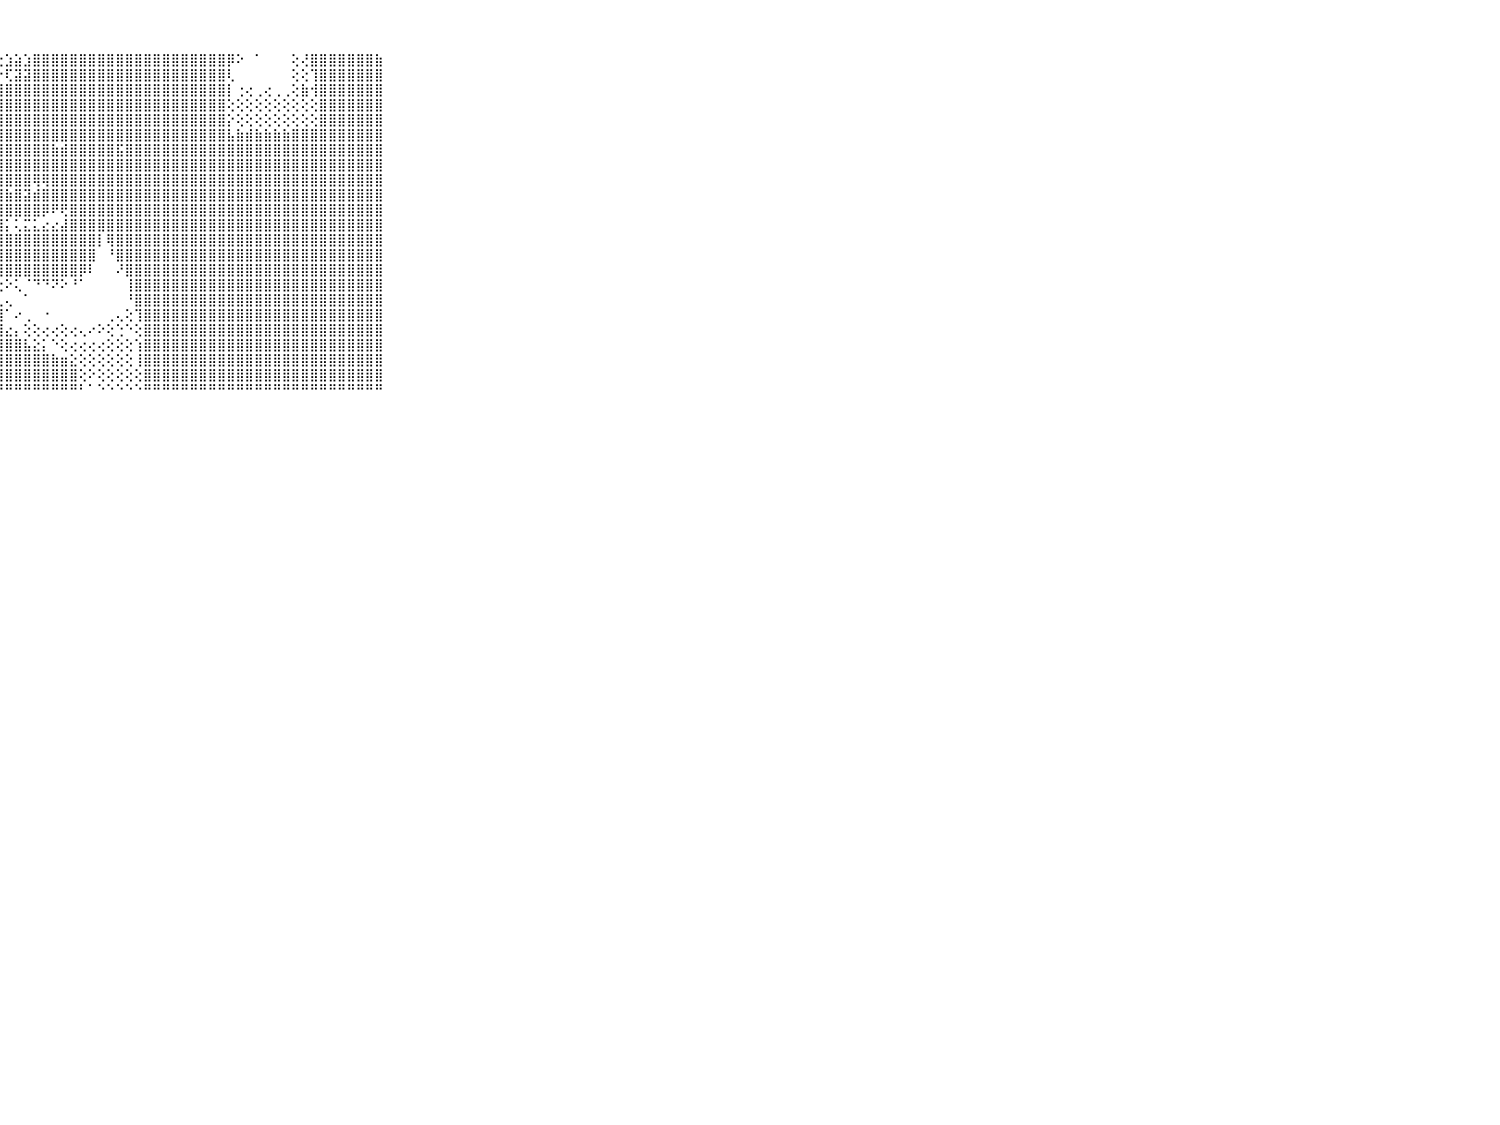

⠀⠀⠀⠀⠀⠀⠀⠀⠀⠀⠀⣿⣿⣿⣿⣿⣿⡿⢇⠑⠑⠱⢕⢔⢕⢕⢕⢕⣱⣵⣱⣿⣿⣿⣿⣿⣿⣿⣿⣿⣿⣿⣿⣿⣿⣿⣿⣿⣿⣿⣿⣿⡿⠕⠀⠁⠀⠀⠀⢕⢜⣿⣿⣿⣿⣿⣿⣿⣷⠀⠀⠀⠀⠀⠀⠀⠀⠀⠀⠀⠀
⠀⠀⠀⠀⠀⠀⠀⠀⠀⠀⠀⣿⣿⣿⣿⣿⣿⡇⢕⢕⡧⢰⢕⢇⢕⢕⢕⡕⢏⣽⣽⣿⣿⣿⣿⣿⣿⣿⣿⣿⣿⣿⣿⣿⣿⣿⣿⣿⣿⣿⣿⣿⢇⠀⠀⠀⠀⠀⠀⢕⢕⢹⣿⣿⣿⣿⣿⣿⣿⠀⠀⠀⠀⠀⠀⠀⠀⠀⠀⠀⠀
⠀⠀⠀⠀⠀⠀⠀⠀⠀⠀⠀⣿⣿⣿⣿⣿⣿⣵⢕⢕⢕⣕⣱⣷⣿⣿⣿⣿⣿⣿⣿⣿⣿⣿⣿⣿⣿⣿⣿⣿⣿⣿⣿⣿⣿⣿⣿⣿⣿⣿⣿⣿⡇⢐⢔⢀⢔⢀⢀⢕⣷⢺⣿⣿⣿⣿⣿⣿⣿⠀⠀⠀⠀⠀⠀⠀⠀⠀⠀⠀⠀
⠀⠀⠀⠀⠀⠀⠀⠀⠀⠀⠀⣿⣿⣿⣿⣿⣿⣿⢕⢕⣼⣿⣿⣿⣿⣿⣿⣿⣿⣿⣿⣿⣿⣿⣿⣿⣿⣿⣿⣿⣿⣿⣿⣿⣿⣿⣿⣿⣿⣿⣿⣿⢕⢕⢕⢕⢕⢕⢕⢕⢕⢕⣿⣿⣿⣿⣿⣿⣿⠀⠀⠀⠀⠀⠀⠀⠀⠀⠀⠀⠀
⠀⠀⠀⠀⠀⠀⠀⠀⠀⠀⠀⣿⣿⣿⣿⣿⣿⣿⢕⢕⢾⣿⣿⣿⣿⣿⣿⣿⣿⣿⣿⣿⣿⣿⣿⣿⣿⣿⣿⣿⣿⣿⣿⣿⣿⣿⣿⣿⣿⣿⣿⣿⡕⢕⢕⢕⢕⢕⢕⢕⢕⢕⣿⣿⣿⣿⣿⣿⣿⠀⠀⠀⠀⠀⠀⠀⠀⠀⠀⠀⠀
⠀⠀⠀⠀⠀⠀⠀⠀⠀⠀⠀⣿⣿⣿⣿⣿⣿⣿⡇⢕⢹⣿⣿⣿⣿⣿⣿⣿⣿⣿⣿⣿⣿⣿⣿⣿⣿⣿⣿⣿⣿⣿⣿⣿⣿⣿⣿⣿⣿⣿⣿⣿⣧⣷⣾⣷⣷⣷⣷⣿⣿⣿⣿⣿⣿⣿⣿⣿⣿⠀⠀⠀⠀⠀⠀⠀⠀⠀⠀⠀⠀
⠀⠀⠀⠀⠀⠀⠀⠀⠀⠀⠀⣿⣿⣿⣿⣿⣿⣿⣷⡕⢕⣿⣿⣿⣿⢿⣿⣿⣿⣿⣿⣿⣿⣷⣾⣿⣿⣿⣿⣿⣯⣿⣿⣿⣿⣿⣿⣿⣿⣿⣿⣿⣿⣿⣿⣿⣿⣿⣿⣿⣿⣿⣿⣿⣿⣿⣿⣿⣿⠀⠀⠀⠀⠀⠀⠀⠀⠀⠀⠀⠀
⠀⠀⠀⠀⠀⠀⠀⠀⠀⠀⠀⣿⣿⣿⣿⣿⣿⣿⣿⣷⡕⢿⣿⣿⣿⣾⣿⣿⣿⣿⣿⣿⣿⣿⣿⣿⣿⣿⣿⣿⣿⣿⣿⣿⣿⣿⣿⣿⣿⣿⣿⣿⣿⣿⣿⣿⣿⣿⣿⣿⣿⣿⣿⣿⣿⣿⣿⣿⣿⠀⠀⠀⠀⠀⠀⠀⠀⠀⠀⠀⠀
⠀⠀⠀⠀⠀⠀⠀⠀⠀⠀⠀⣿⣿⣿⣿⣿⣿⣿⣿⣿⣷⣼⣿⣿⣿⣿⣿⣿⣿⣿⣿⢿⢿⣿⣿⣿⣿⣿⣿⣿⣿⣿⣿⣿⣿⣿⣿⣿⣿⣿⣿⣿⣿⣿⣿⣿⣿⣿⣿⣿⣿⣿⣿⣿⣿⣿⣿⣿⣿⠀⠀⠀⠀⠀⠀⠀⠀⠀⠀⠀⠀
⠀⠀⠀⠀⠀⠀⠀⠀⠀⠀⠀⣿⣿⣿⣿⣿⣿⣿⣿⣿⣿⣿⣿⣿⣿⣿⣿⣿⣷⣿⣽⣾⣿⣿⣿⣿⣿⣿⣿⣿⣿⣿⣿⣿⣿⣿⣿⣿⣿⣿⣿⣿⣿⣿⣿⣿⣿⣿⣿⣿⣿⣿⣿⣿⣿⣿⣿⣿⣿⠀⠀⠀⠀⠀⠀⠀⠀⠀⠀⠀⠀
⠀⠀⠀⠀⠀⠀⠀⠀⠀⠀⠀⣿⣿⣿⣿⣿⣿⣿⣿⣿⣿⣿⣿⣿⣿⣿⣿⣿⣿⣿⣿⣿⡿⠟⢟⣿⣿⣿⣿⣿⣿⣿⣿⣿⣿⣿⣿⣿⣿⣿⣿⣿⣿⣿⣿⣿⣿⣿⣿⣿⣿⣿⣿⣿⣿⣿⣿⣿⣿⠀⠀⠀⠀⠀⠀⠀⠀⠀⠀⠀⠀
⠀⠀⠀⠀⠀⠀⠀⠀⠀⠀⠀⣿⣿⣿⣿⣿⣿⣿⣿⣿⣿⣿⣿⢟⣿⣿⣿⣿⡅⢅⣍⣅⣔⣔⣼⣿⣿⣿⣿⣿⣿⣿⣿⣿⣿⣿⣿⣿⣿⣿⣿⣿⣿⣿⣿⣿⣿⣿⣿⣿⣿⣿⣿⣿⣿⣿⣿⣿⣿⠀⠀⠀⠀⠀⠀⠀⠀⠀⠀⠀⠀
⠀⠀⠀⠀⠀⠀⠀⠀⠀⠀⠀⣿⣿⣿⣿⣿⣿⣿⣿⣿⣿⣿⣿⣿⡼⣿⣿⣿⣿⣿⣿⣿⣿⣿⣿⣿⣿⣿⡇⢿⣿⣿⣿⣿⣿⣿⣿⣿⣿⣿⣿⣿⣿⣿⣿⣿⣿⣿⣿⣿⣿⣿⣿⣿⣿⣿⣿⣿⣿⠀⠀⠀⠀⠀⠀⠀⠀⠀⠀⠀⠀
⠀⠀⠀⠀⠀⠀⠀⠀⠀⠀⠀⣿⣿⣿⣿⣿⣿⣿⣿⣿⣿⣿⣿⣿⣇⢻⣿⣿⣿⣿⣿⣿⣿⣿⣿⣿⣿⣿⠀⠘⣿⣿⣿⣿⣿⣿⣿⣿⣿⣿⣿⣿⣿⣿⣿⣿⣿⣿⣿⣿⣿⣿⣿⣿⣿⣿⣿⣿⣿⠀⠀⠀⠀⠀⠀⠀⠀⠀⠀⠀⠀
⠀⠀⠀⠀⠀⠀⠀⠀⠀⠀⠀⣿⣿⣿⣿⣿⣿⣿⣿⣿⣿⣿⣿⣿⣿⣇⢜⢻⣿⣿⣿⣿⣿⣿⣿⣿⡿⠇⠀⠀⠜⣿⣿⣿⣿⣿⣿⣿⣿⣿⣿⣿⣿⣿⣿⣿⣿⣿⣿⣿⣿⣿⣿⣿⣿⣿⣿⣿⣿⠀⠀⠀⠀⠀⠀⠀⠀⠀⠀⠀⠀
⠀⠀⠀⠀⠀⠀⠀⠀⠀⠀⠀⣿⣿⣿⣿⣿⣿⣿⣿⣿⣿⣿⣿⣿⣿⣿⣧⢕⠕⢅⠈⠙⠙⠝⠕⠘⠁⠀⠀⠀⠀⢸⣿⣿⣿⣿⣿⣿⣿⣿⣿⣿⣿⣿⣿⣿⣿⣿⣿⣿⣿⣿⣿⣿⣿⣿⣿⣿⣿⠀⠀⠀⠀⠀⠀⠀⠀⠀⠀⠀⠀
⠀⠀⠀⠀⠀⠀⠀⠀⠀⠀⠀⣿⣿⣿⣿⣿⣿⣿⣿⣿⣿⣿⣿⣿⣿⣿⣿⣇⢄⠀⠁⠀⠀⠀⠀⠀⠀⠀⠀⠀⠀⠘⣿⣿⣿⣿⣿⣿⣿⣿⣿⣿⣿⣿⣿⣿⣿⣿⣿⣿⣿⣿⣿⣿⣿⣿⣿⣿⣿⠀⠀⠀⠀⠀⠀⠀⠀⠀⠀⠀⠀
⠀⠀⠀⠀⠀⠀⠀⠀⠀⠀⠀⣿⣿⣿⣿⣿⣿⣿⣿⣿⣿⣿⣿⣿⣿⣿⣿⣿⠁⠔⢀⠀⠐⠀⠀⠀⠀⠀⠀⢀⢄⢕⢹⣿⣿⣿⣿⣿⣿⣿⣿⣿⣿⣿⣿⣿⣿⣿⣿⣿⣿⣿⣿⣿⣿⣿⣿⣿⣿⠀⠀⠀⠀⠀⠀⠀⠀⠀⠀⠀⠀
⠀⠀⠀⠀⠀⠀⠀⠀⠀⠀⠀⣿⣿⣿⣿⣿⣿⣿⣿⣿⣿⣿⣿⣿⣿⣿⣿⣿⣔⡄⢕⢕⢔⢔⢕⢔⢄⠔⠕⢕⢑⠑⢕⣿⣿⣿⣿⣿⣿⣿⣿⣿⣿⣿⣿⣿⣿⣿⣿⣿⣿⣿⣿⣿⣿⣿⣿⣿⣿⠀⠀⠀⠀⠀⠀⠀⠀⠀⠀⠀⠀
⠀⠀⠀⠀⠀⠀⠀⠀⠀⠀⠀⣿⣿⣿⣿⣿⣿⣿⣿⣿⣿⣿⣿⣿⣿⣿⣿⣿⣿⣿⣧⣕⡅⠑⢕⢔⢔⢔⢔⢕⢕⢕⢱⣿⣿⣿⣿⣿⣿⣿⣿⣿⣿⣿⣿⣿⣿⣿⣿⣿⣿⣿⣿⣿⣿⣿⣿⣿⣿⠀⠀⠀⠀⠀⠀⠀⠀⠀⠀⠀⠀
⠀⠀⠀⠀⠀⠀⠀⠀⠀⠀⠀⣿⣿⣿⣿⣿⣿⣿⣿⣿⣿⣿⣿⣿⣿⣿⣿⣿⣿⣿⣿⣿⣿⣷⣶⣕⢕⢕⢕⢕⢕⢕⢸⣿⣿⣿⣿⣿⣿⣿⣿⣿⣿⣿⣿⣿⣿⣿⣿⣿⣿⣿⣿⣿⣿⣿⣿⣿⣿⠀⠀⠀⠀⠀⠀⠀⠀⠀⠀⠀⠀
⠀⠀⠀⠀⠀⠀⠀⠀⠀⠀⠀⣿⣿⣿⣿⣿⣿⣿⣿⣿⣿⣿⣿⣿⣿⣿⣿⣿⣿⣿⣿⣿⣿⣿⣿⣿⢕⠕⢕⢕⢕⢕⢕⣿⣿⣿⣿⣿⣿⣿⣿⣿⣿⣿⣿⣿⣿⣿⣿⣿⣿⣿⣿⣿⣿⣿⣿⣿⣿⠀⠀⠀⠀⠀⠀⠀⠀⠀⠀⠀⠀
⠀⠀⠀⠀⠀⠀⠀⠀⠀⠀⠀⠛⠛⠛⠛⠛⠛⠛⠛⠛⠛⠛⠛⠛⠛⠛⠛⠛⠛⠛⠛⠛⠛⠛⠛⠛⠃⠁⠑⠑⠑⠑⠑⠛⠛⠛⠛⠛⠛⠛⠛⠛⠛⠛⠛⠛⠛⠛⠛⠛⠛⠛⠛⠛⠛⠛⠛⠛⠛⠀⠀⠀⠀⠀⠀⠀⠀⠀⠀⠀⠀